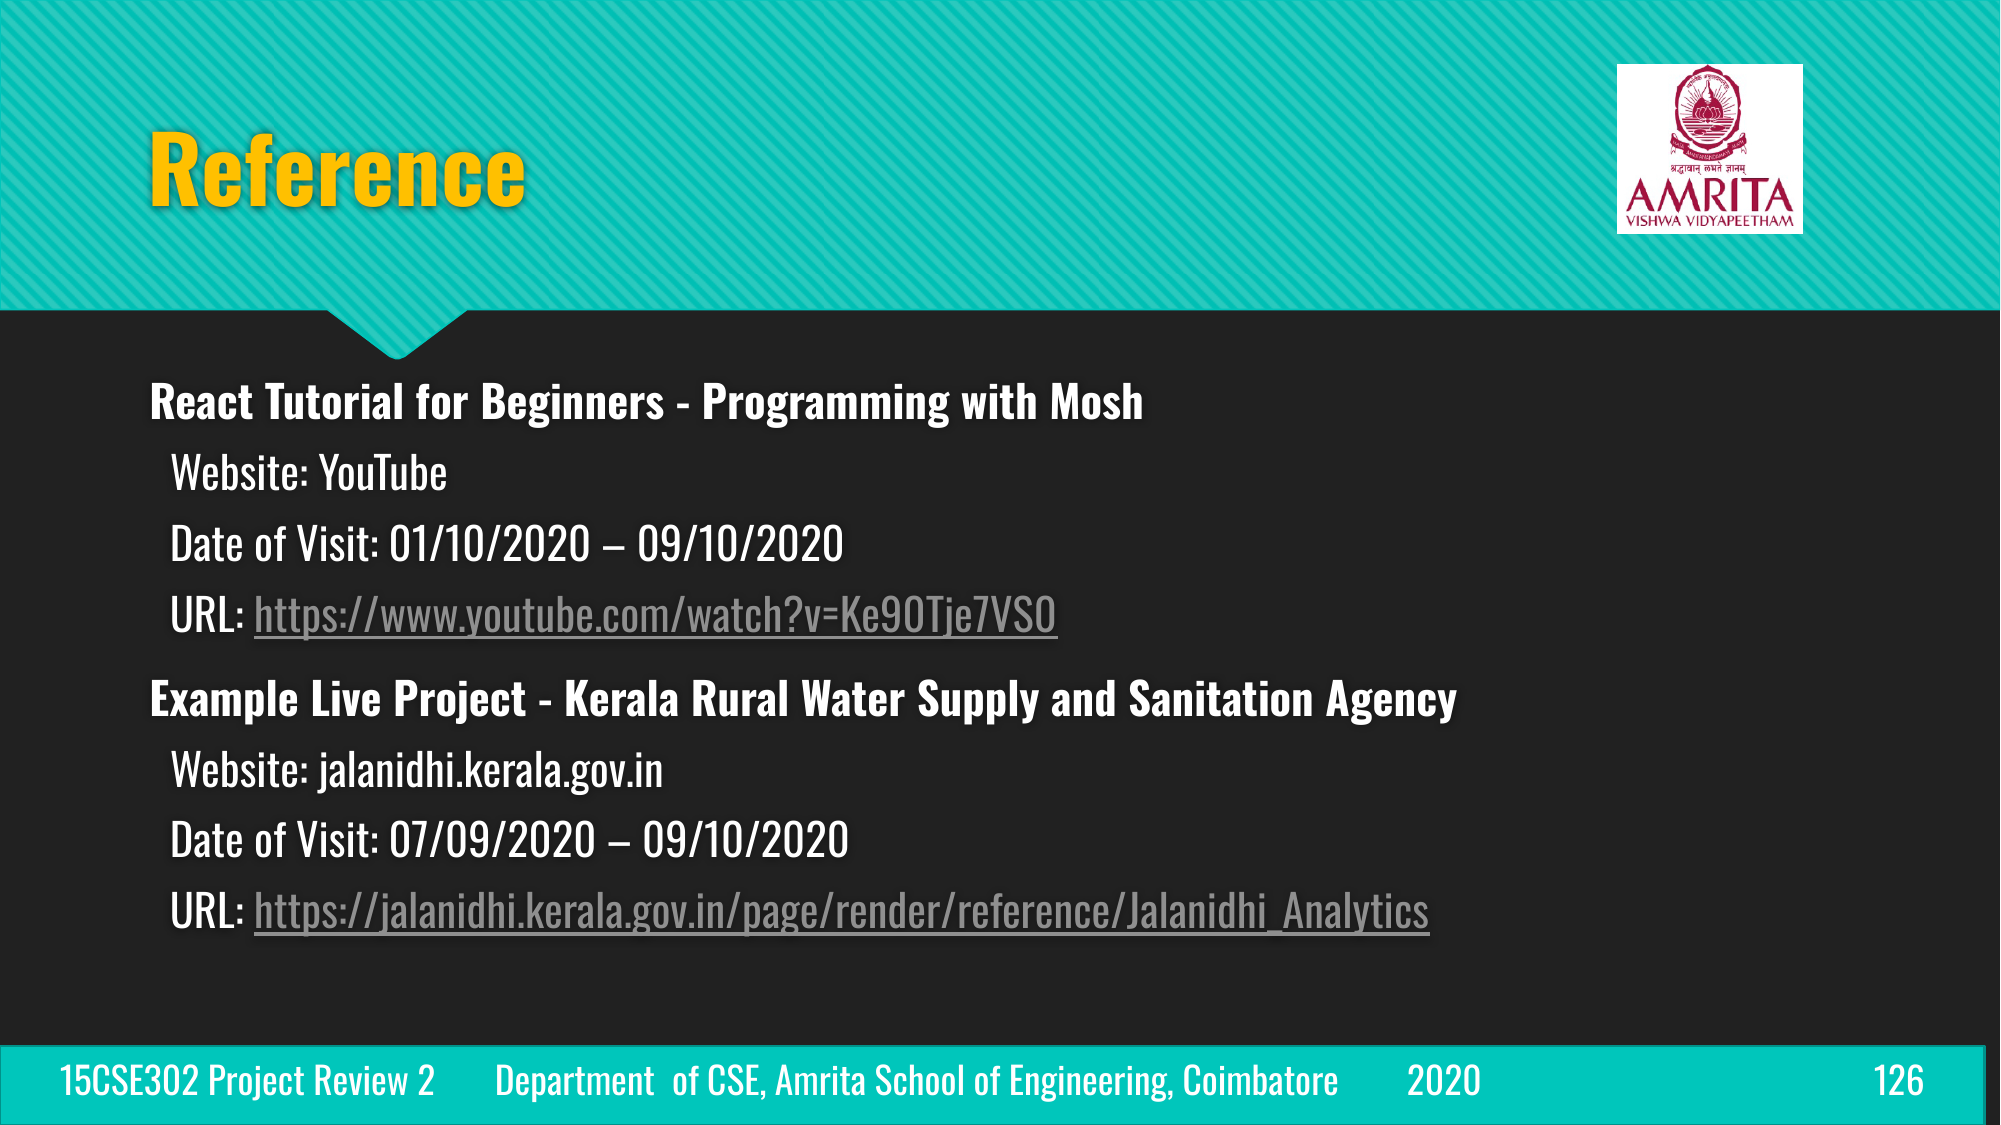

# Reference
React Tutorial for Beginners - Programming with Mosh
  Website: YouTube
  Date of Visit: 01/10/2020 – 09/10/2020
  URL: https://www.youtube.com/watch?v=Ke90Tje7VS0
Example Live Project - Kerala Rural Water Supply and Sanitation Agency
  Website: jalanidhi.kerala.gov.in
  Date of Visit: 07/09/2020 – 09/10/2020
  URL: https://jalanidhi.kerala.gov.in/page/render/reference/Jalanidhi_Analytics